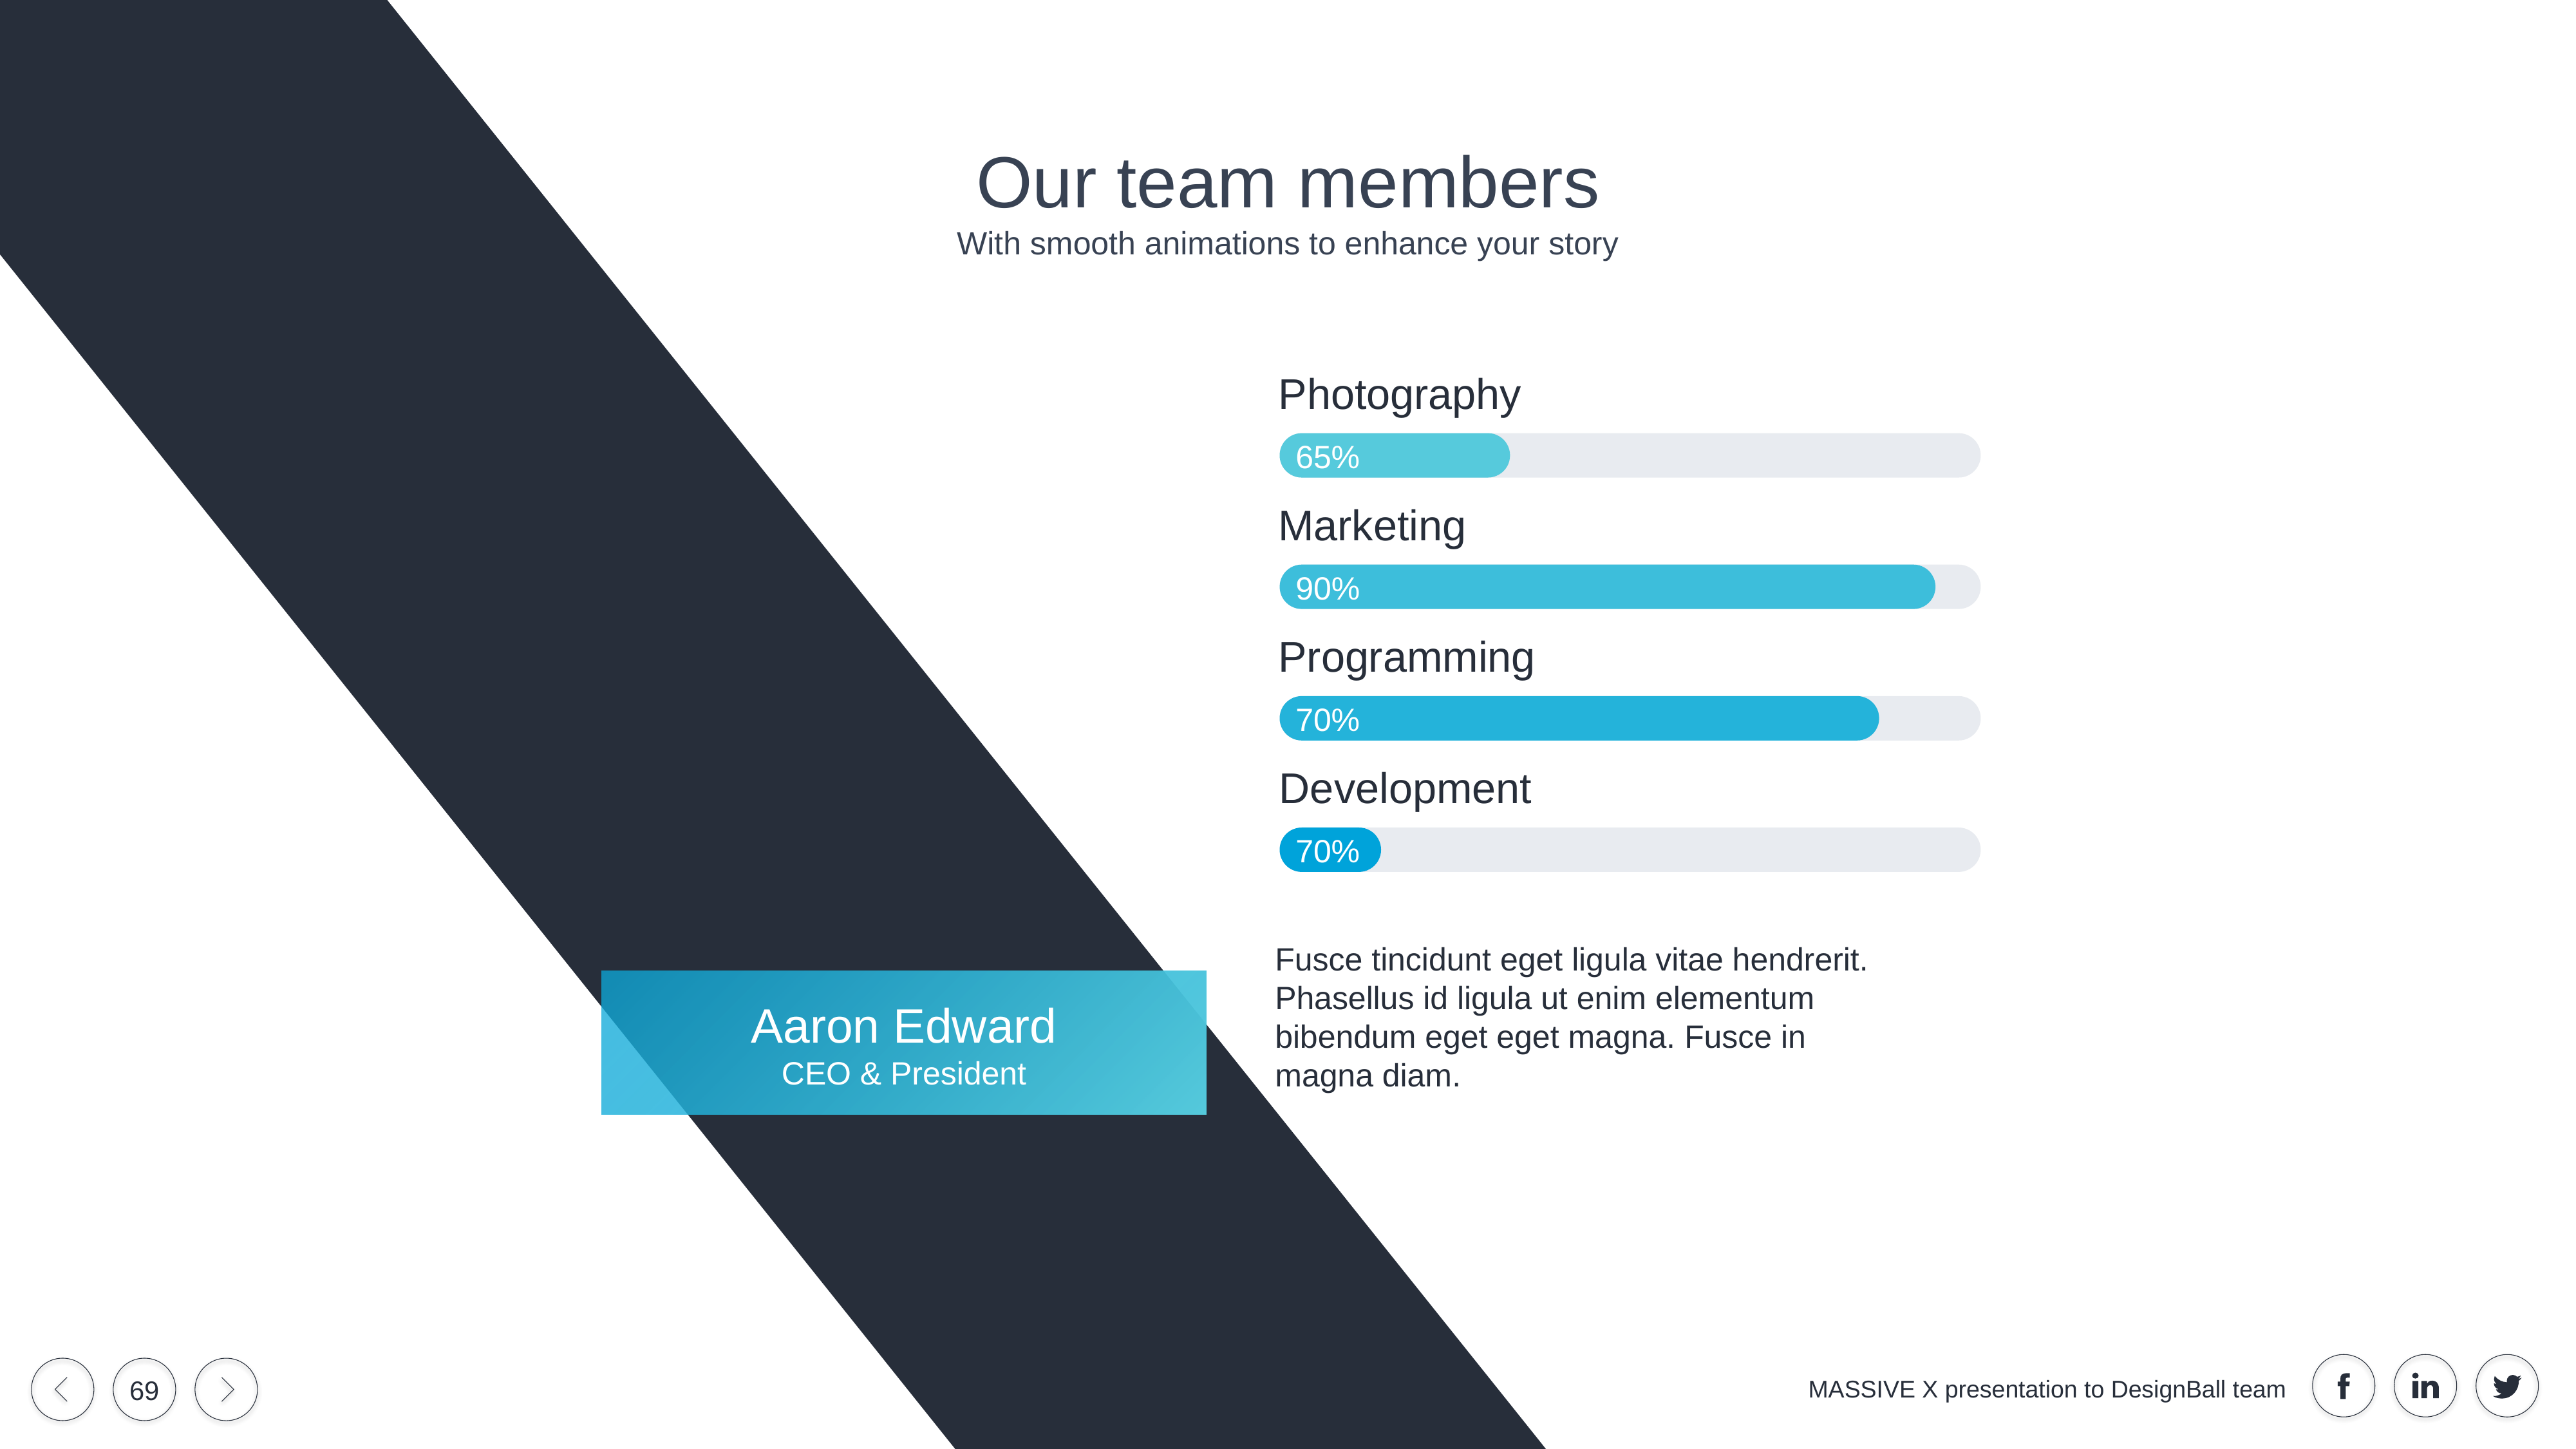

Our team members
With smooth animations to enhance your story

Photography

65%
Marketing

90%
Programming

70%
Development

70%
Fusce tincidunt eget ligula vitae hendrerit. Phasellus id ligula ut enim elementum bibendum eget eget magna. Fusce in magna diam.
Aaron Edward
CEO & President